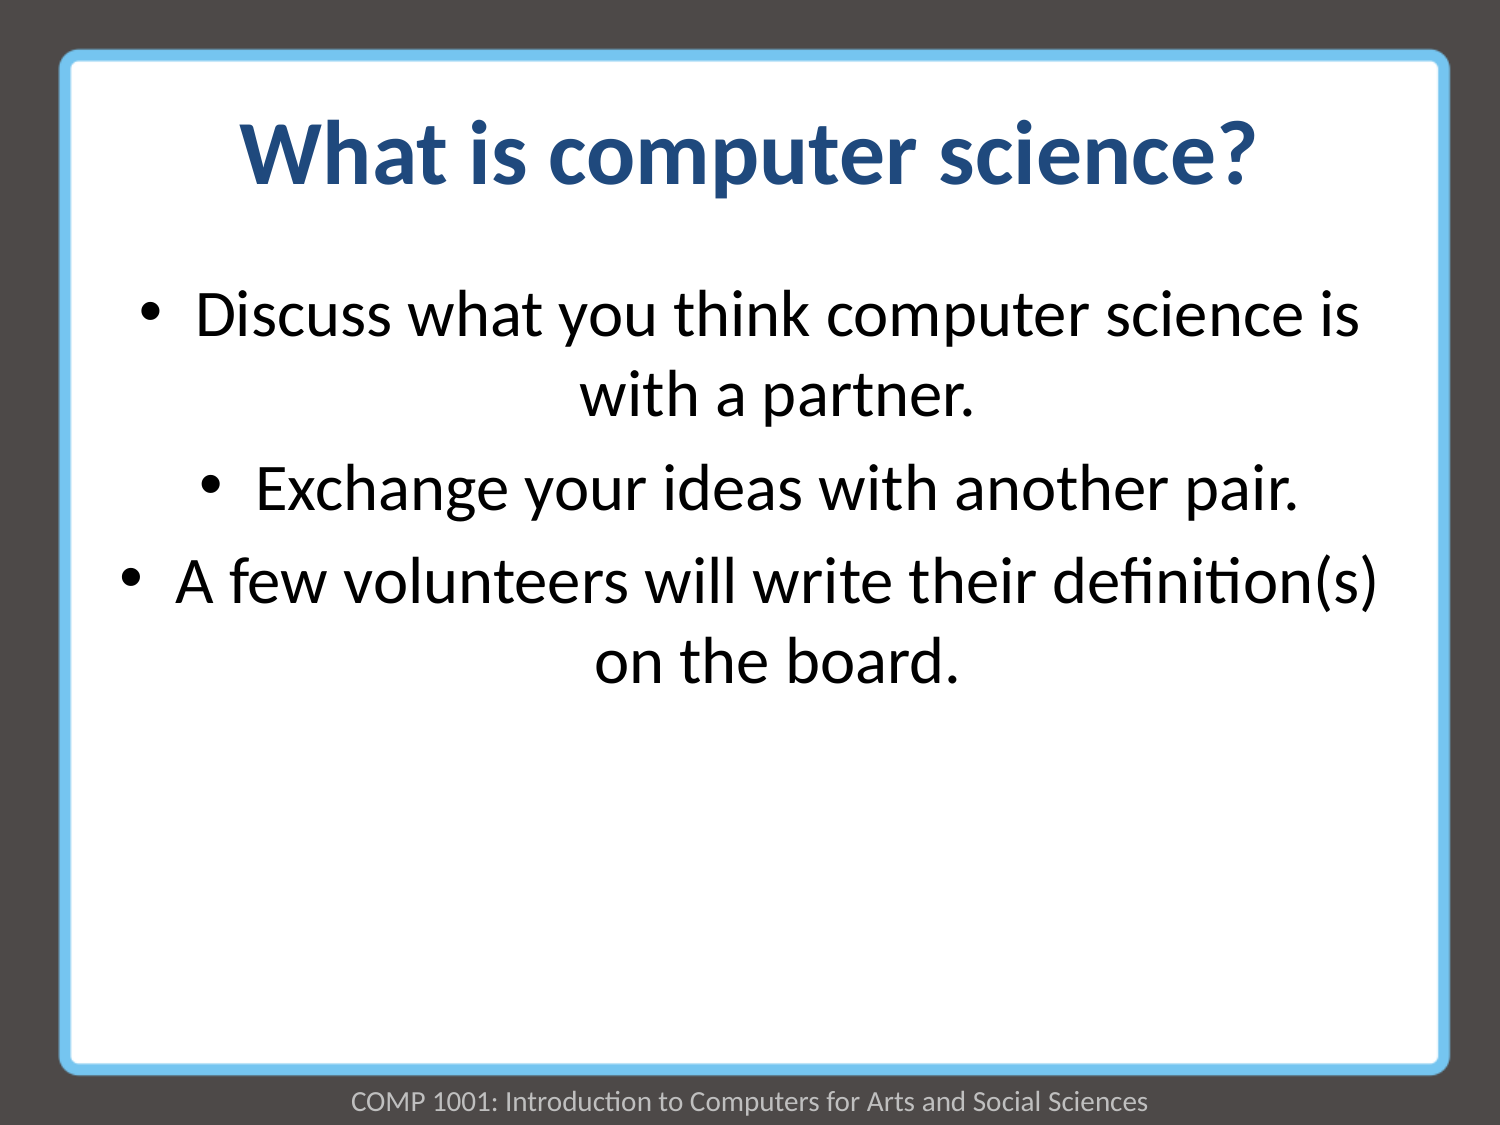

# What is computer science?
Discuss what you think computer science is with a partner.
Exchange your ideas with another pair.
A few volunteers will write their definition(s) on the board.